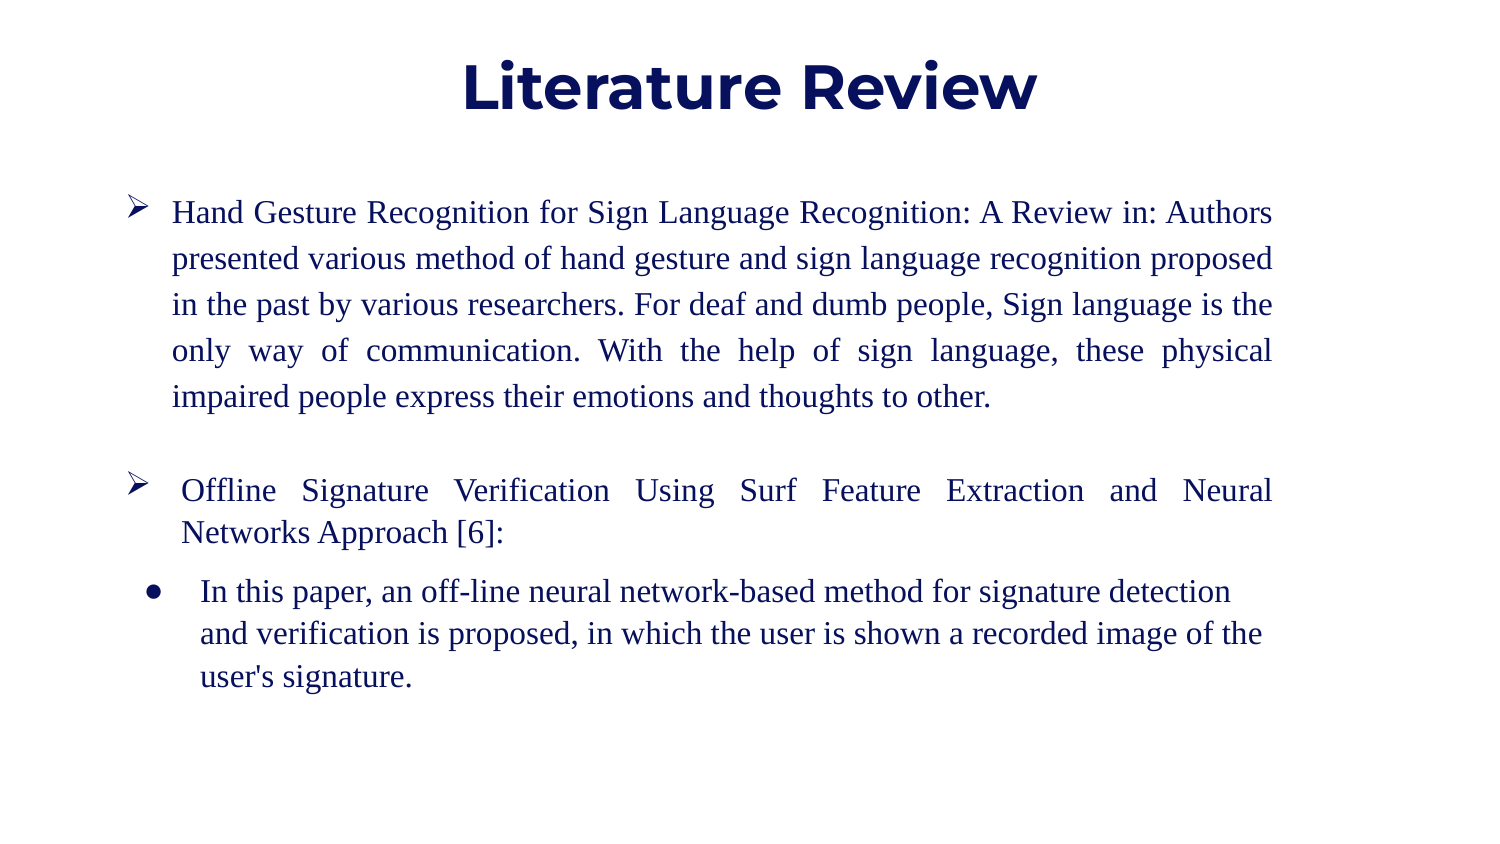

# Literature Review
Hand Gesture Recognition for Sign Language Recognition: A Review in: Authors presented various method of hand gesture and sign language recognition proposed in the past by various researchers. For deaf and dumb people, Sign language is the only way of communication. With the help of sign language, these physical impaired people express their emotions and thoughts to other.

Offline Signature Verification Using Surf Feature Extraction and Neural Networks Approach [6]:
In this paper, an off-line neural network-based method for signature detection and verification is proposed, in which the user is shown a recorded image of the user's signature.